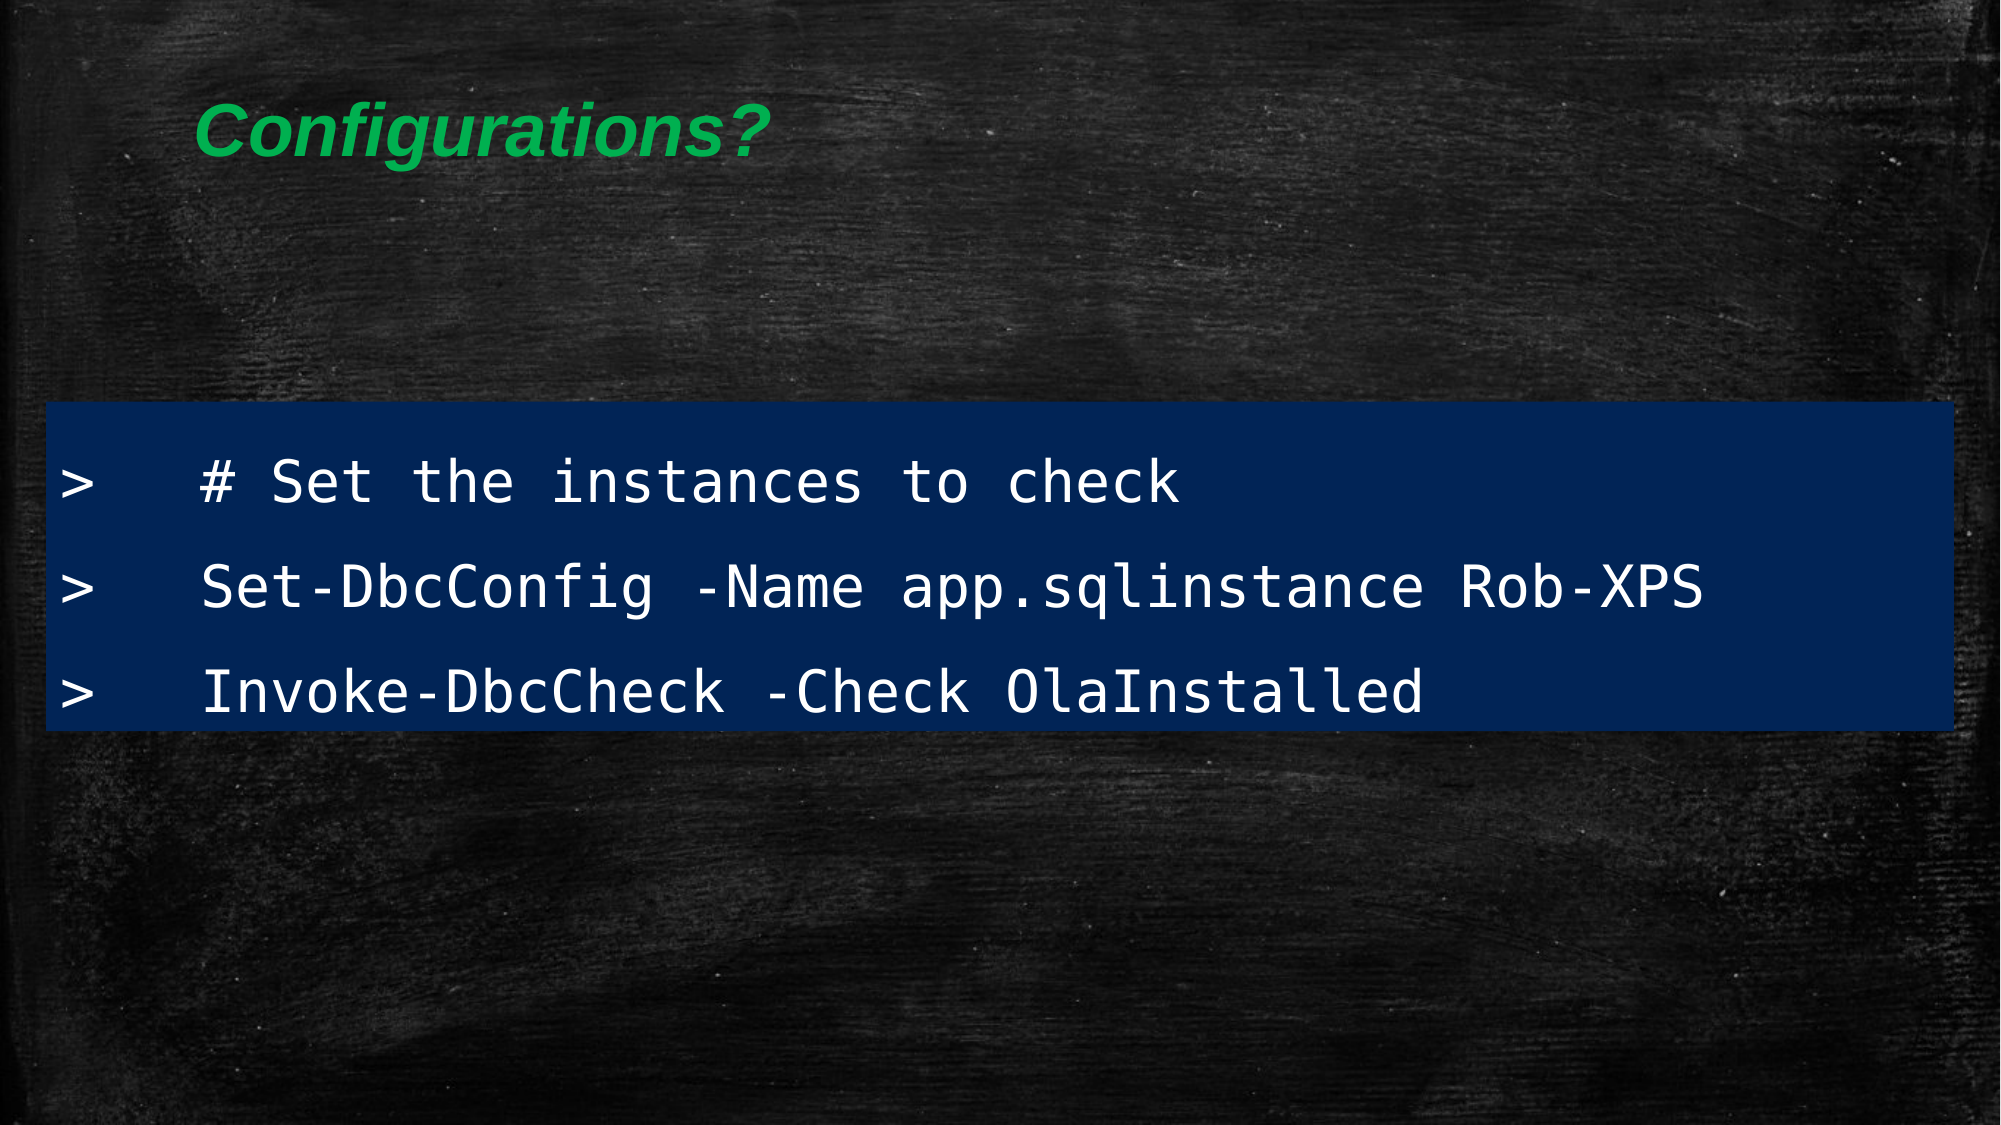

# Configurations?
>   # Set the instances to check
>   Set-DbcConfig -Name app.sqlinstance Rob-XPS
>   Invoke-DbcCheck -Check OlaInstalled